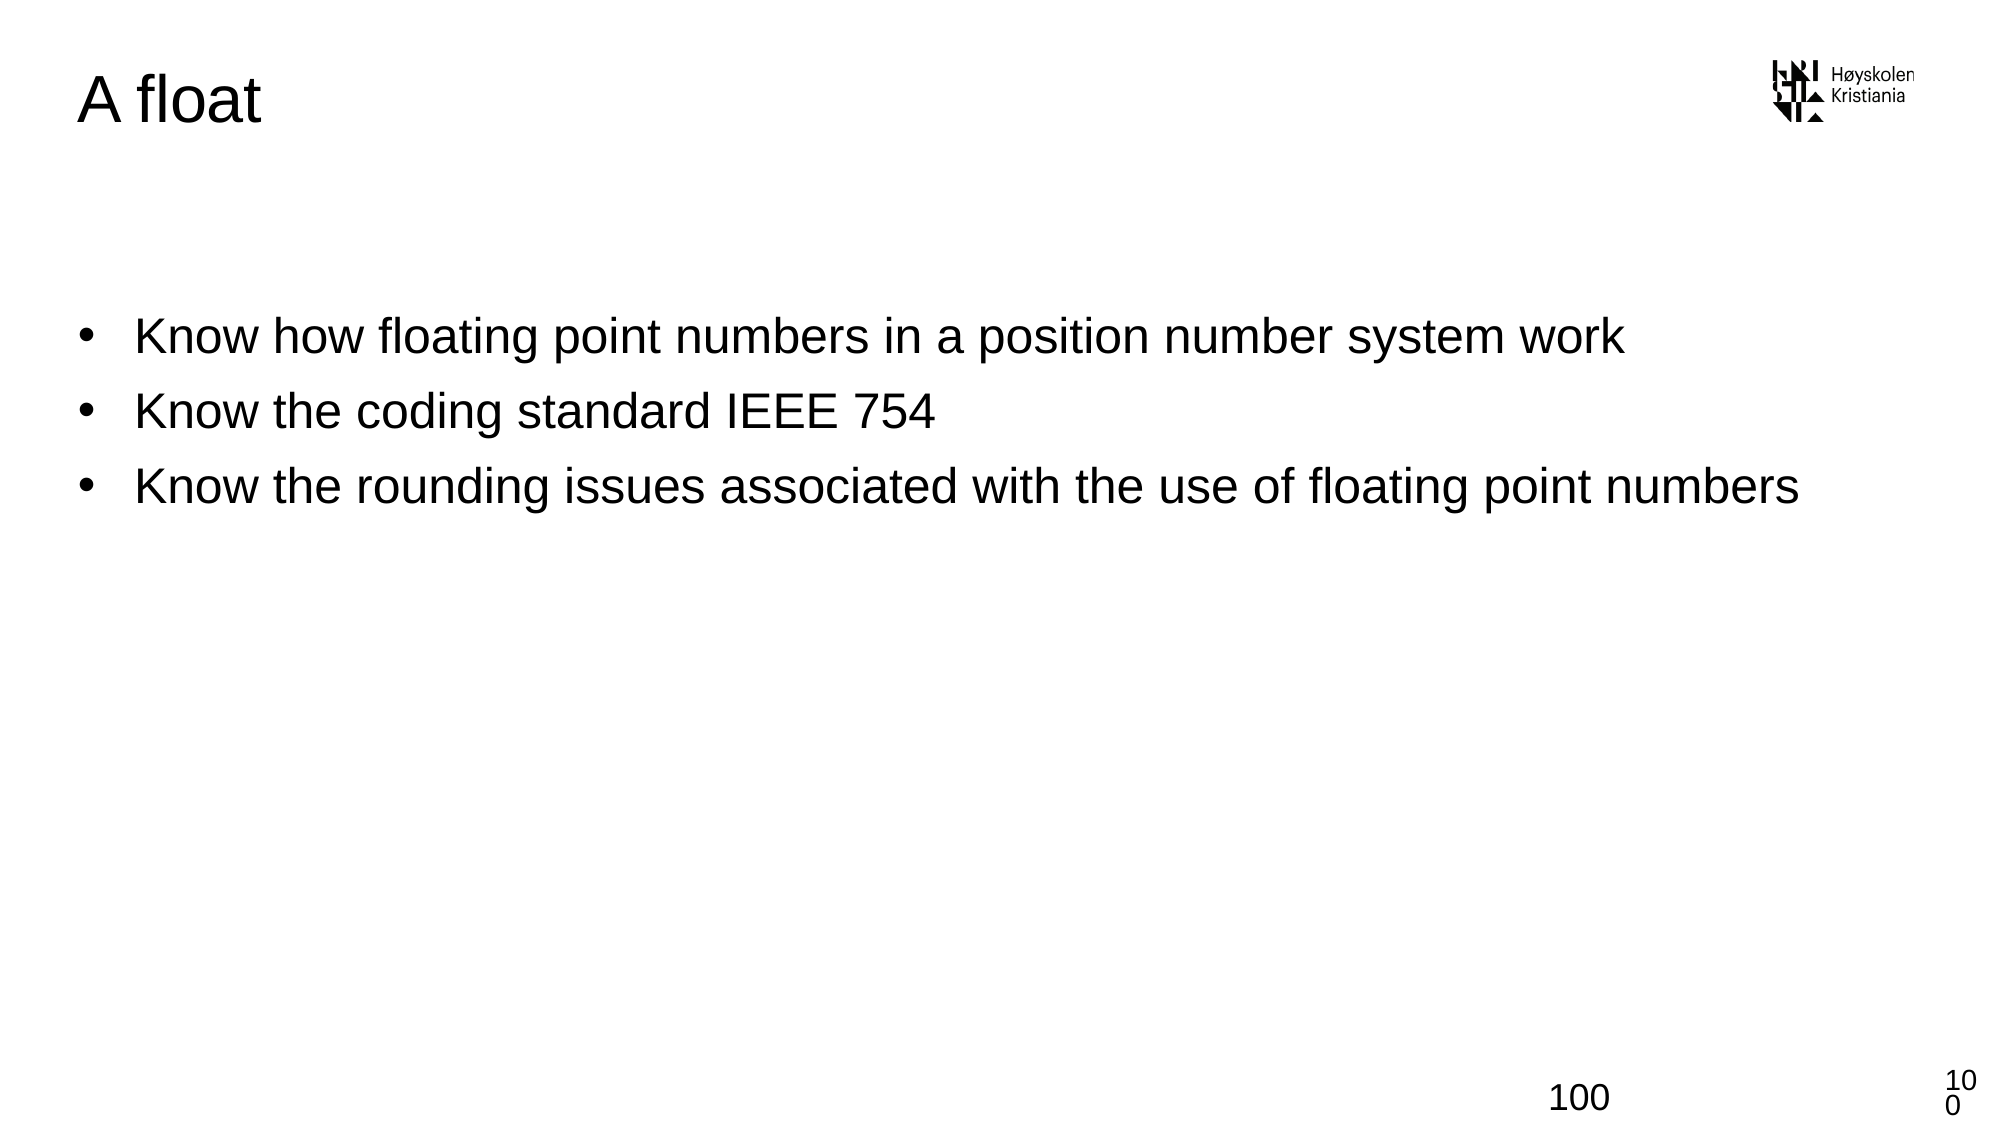

# A float
Know how floating point numbers in a position number system work
Know the coding standard IEEE 754
Know the rounding issues associated with the use of floating point numbers
100